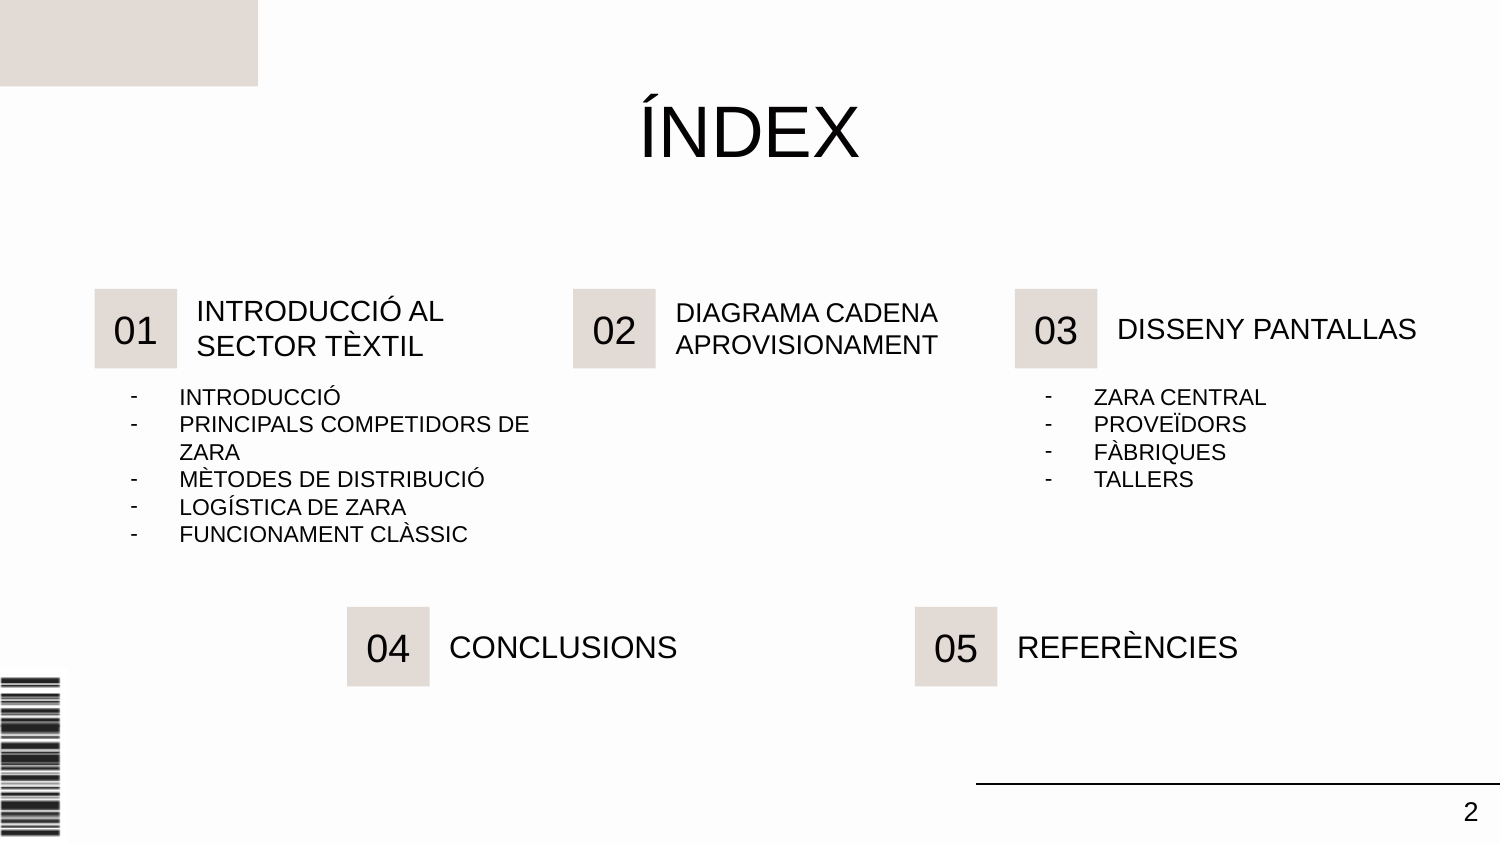

ÍNDEX
# INTRODUCCIÓ AL SECTOR TÈXTIL
DIAGRAMA CADENA APROVISIONAMENT
DISSENY PANTALLAS
01
02
03
INTRODUCCIÓ
PRINCIPALS COMPETIDORS DE ZARA
MÈTODES DE DISTRIBUCIÓ
LOGÍSTICA DE ZARA
FUNCIONAMENT CLÀSSIC
ZARA CENTRAL
PROVEÏDORS
FÀBRIQUES
TALLERS
CONCLUSIONS
REFERÈNCIES
04
05
2